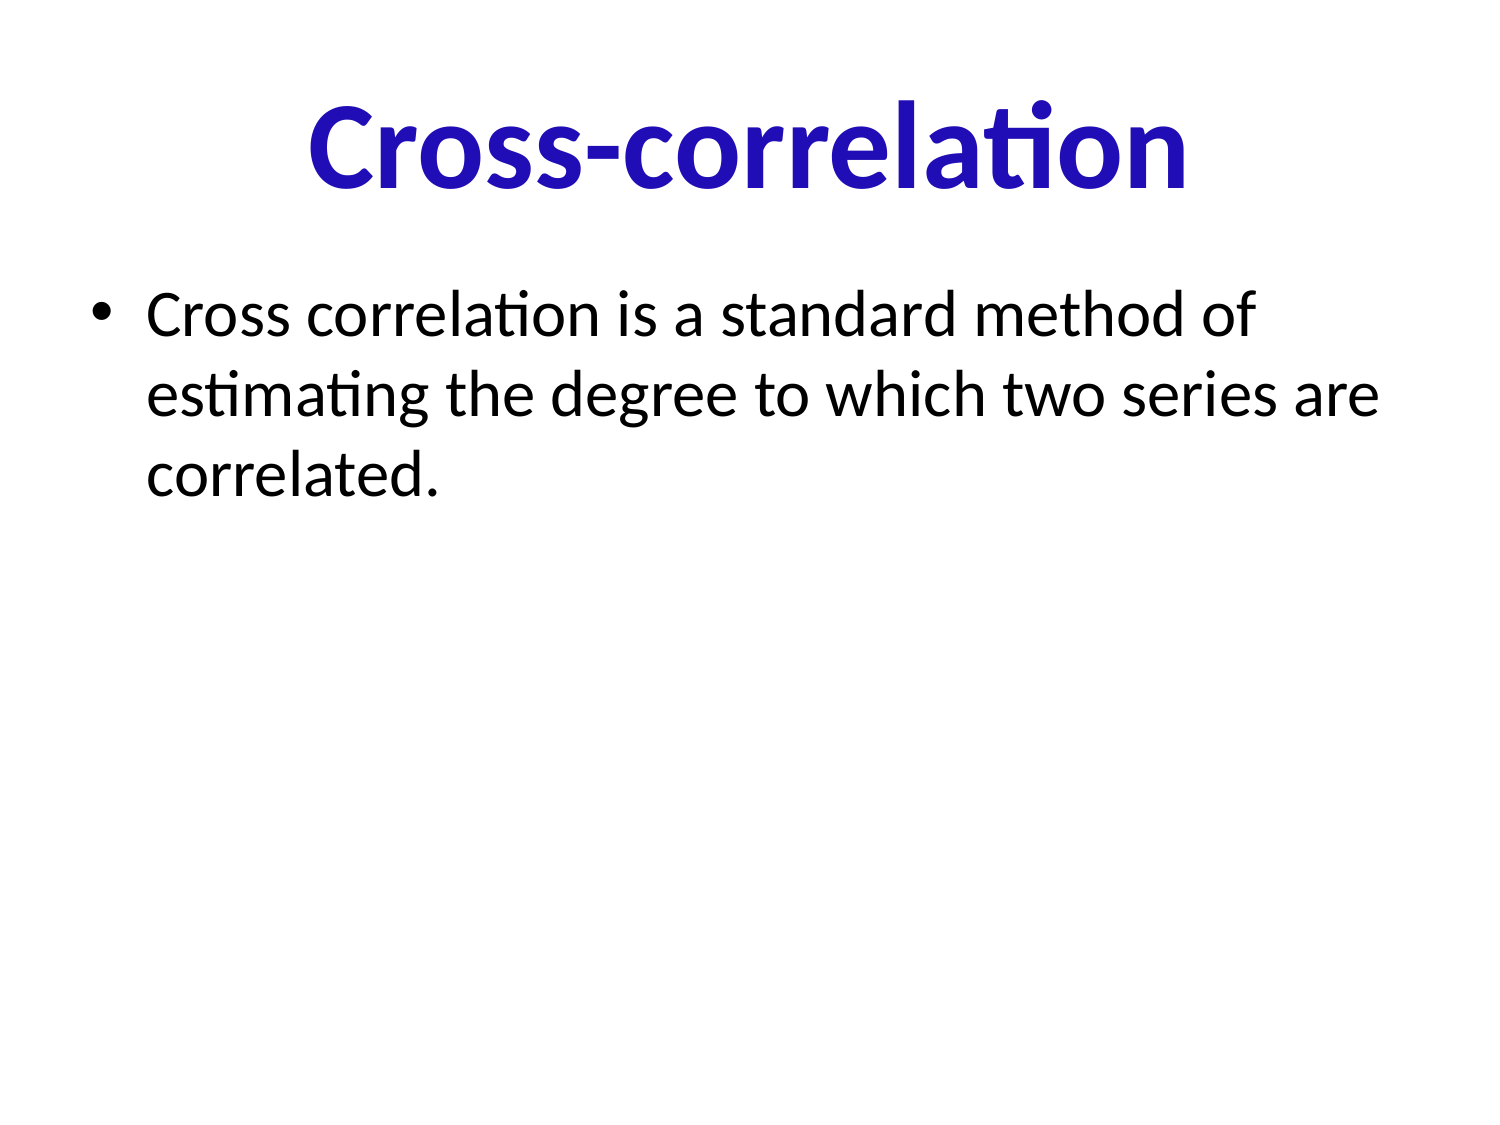

# Cross-correlation
Cross correlation is a standard method of estimating the degree to which two series are correlated.